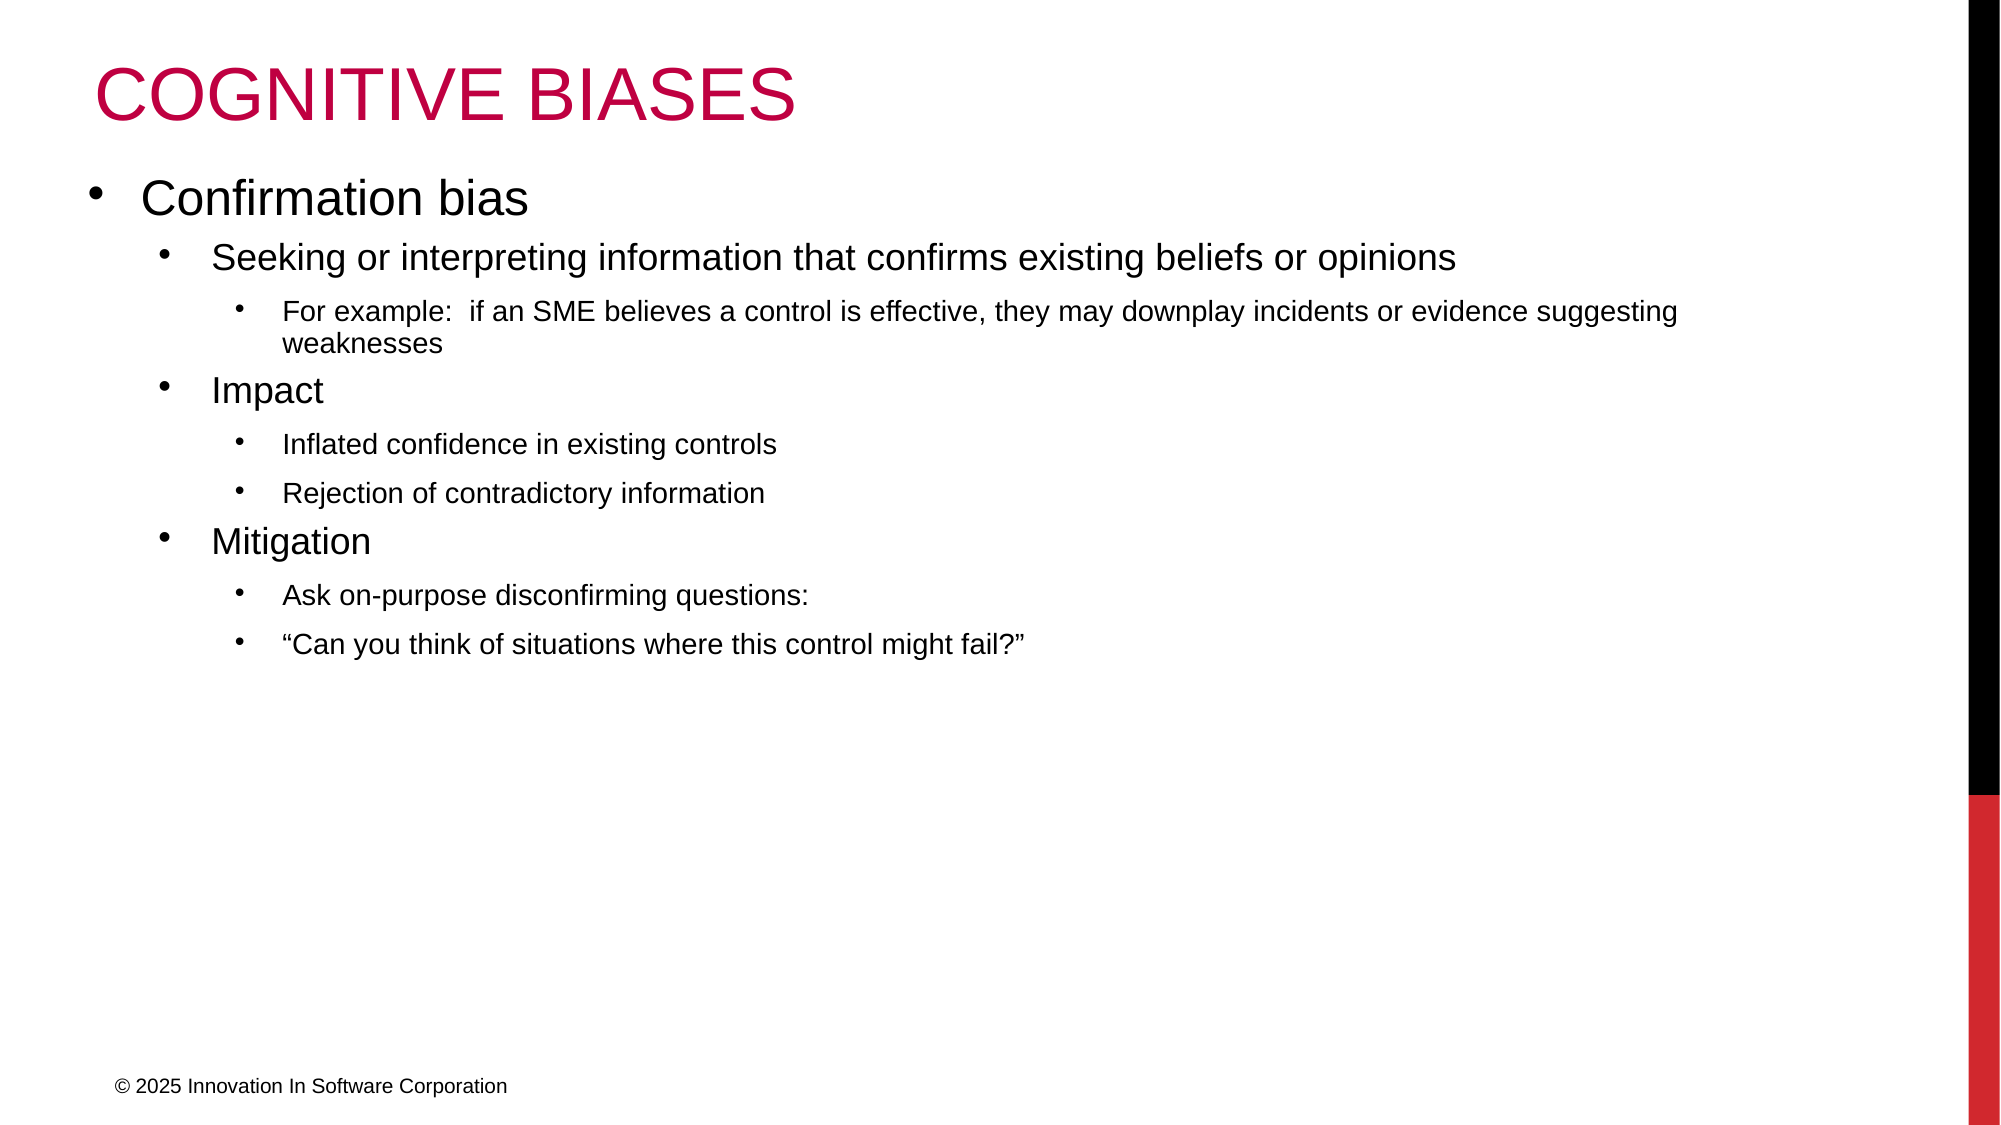

# Cognitive biases
Confirmation bias
Seeking or interpreting information that confirms existing beliefs or opinions
For example:  if an SME believes a control is effective, they may downplay incidents or evidence suggesting weaknesses
Impact
Inflated confidence in existing controls
Rejection of contradictory information
Mitigation
Ask on-purpose disconfirming questions:
“Can you think of situations where this control might fail?”
© 2025 Innovation In Software Corporation